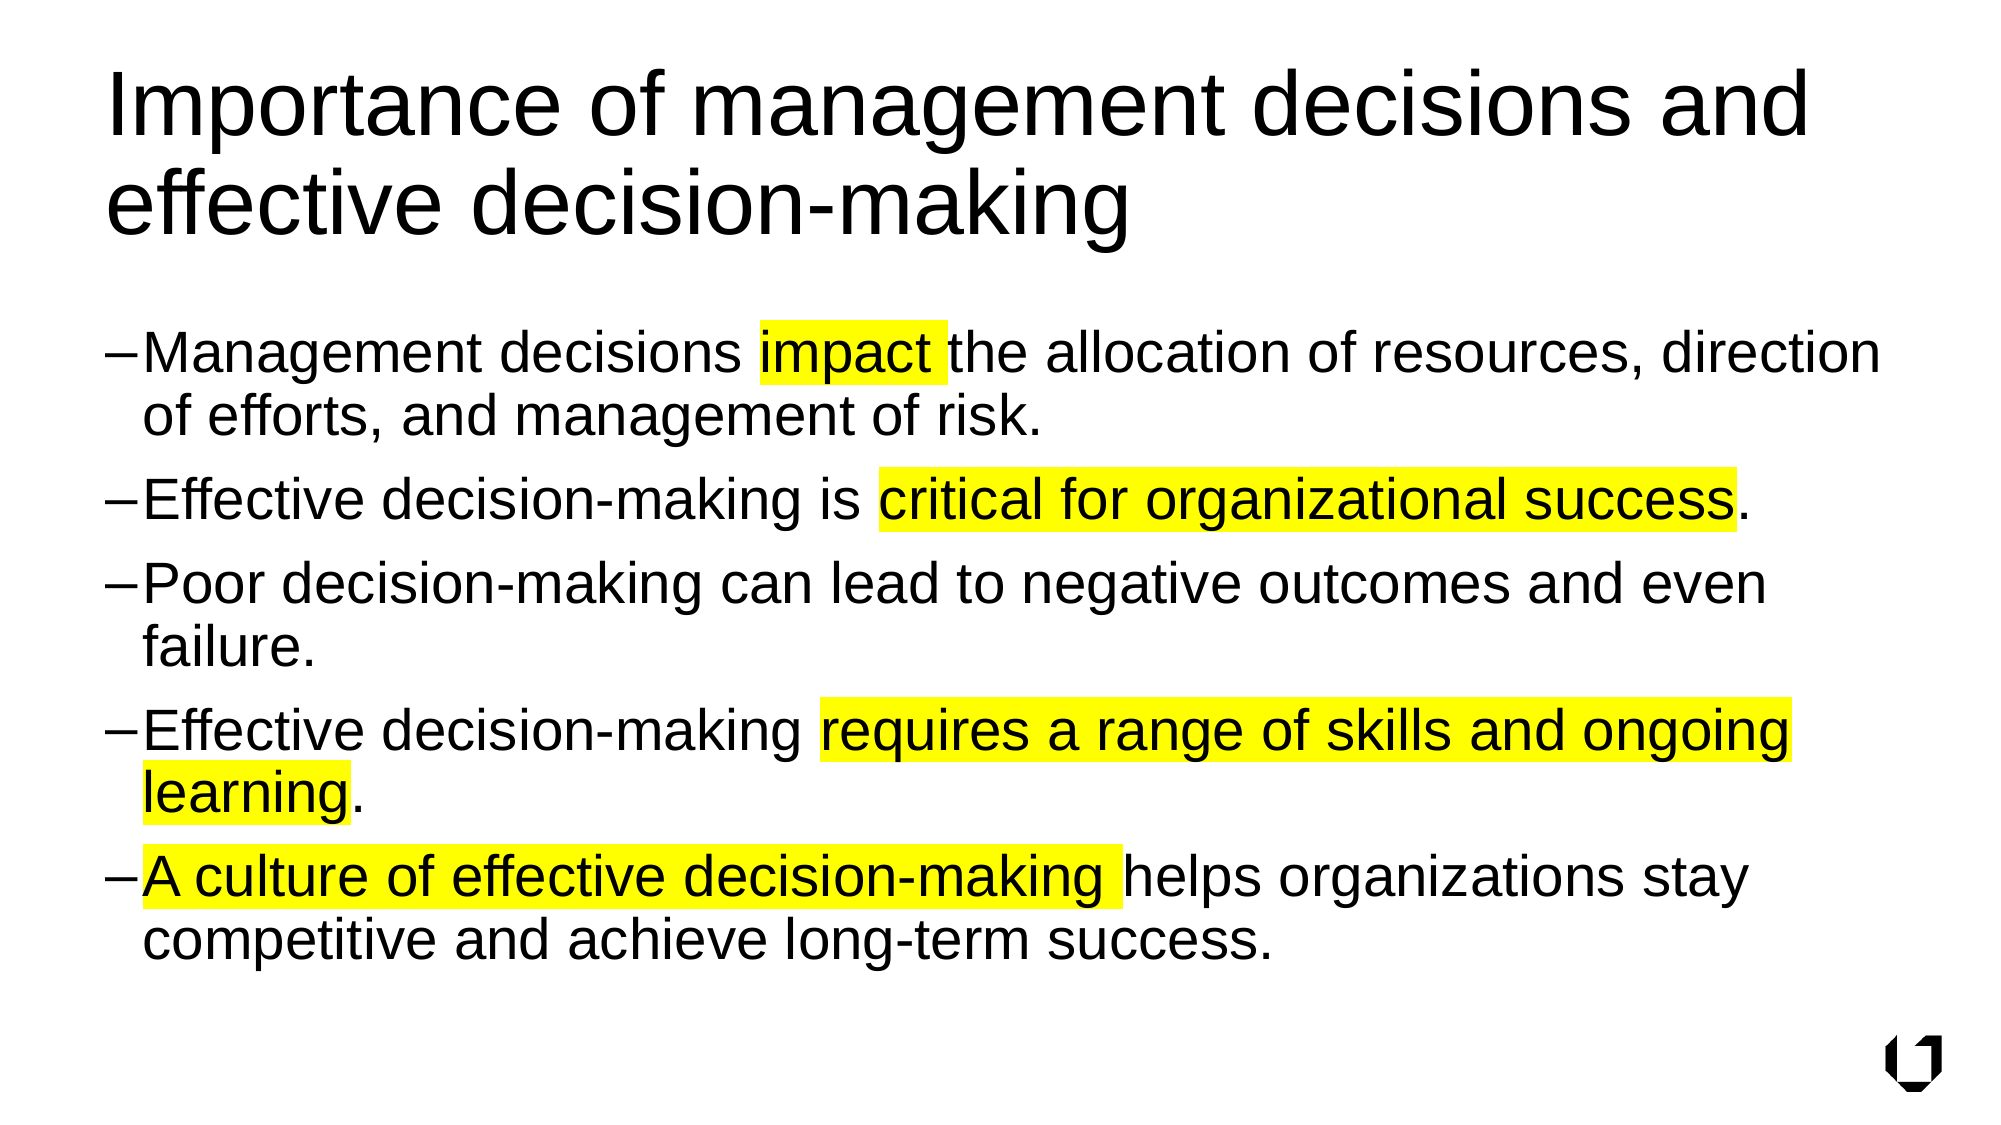

# Importance of management decisions and effective decision-making
Management decisions impact the allocation of resources, direction of efforts, and management of risk.
Effective decision-making is critical for organizational success.
Poor decision-making can lead to negative outcomes and even failure.
Effective decision-making requires a range of skills and ongoing learning.
A culture of effective decision-making helps organizations stay competitive and achieve long-term success.